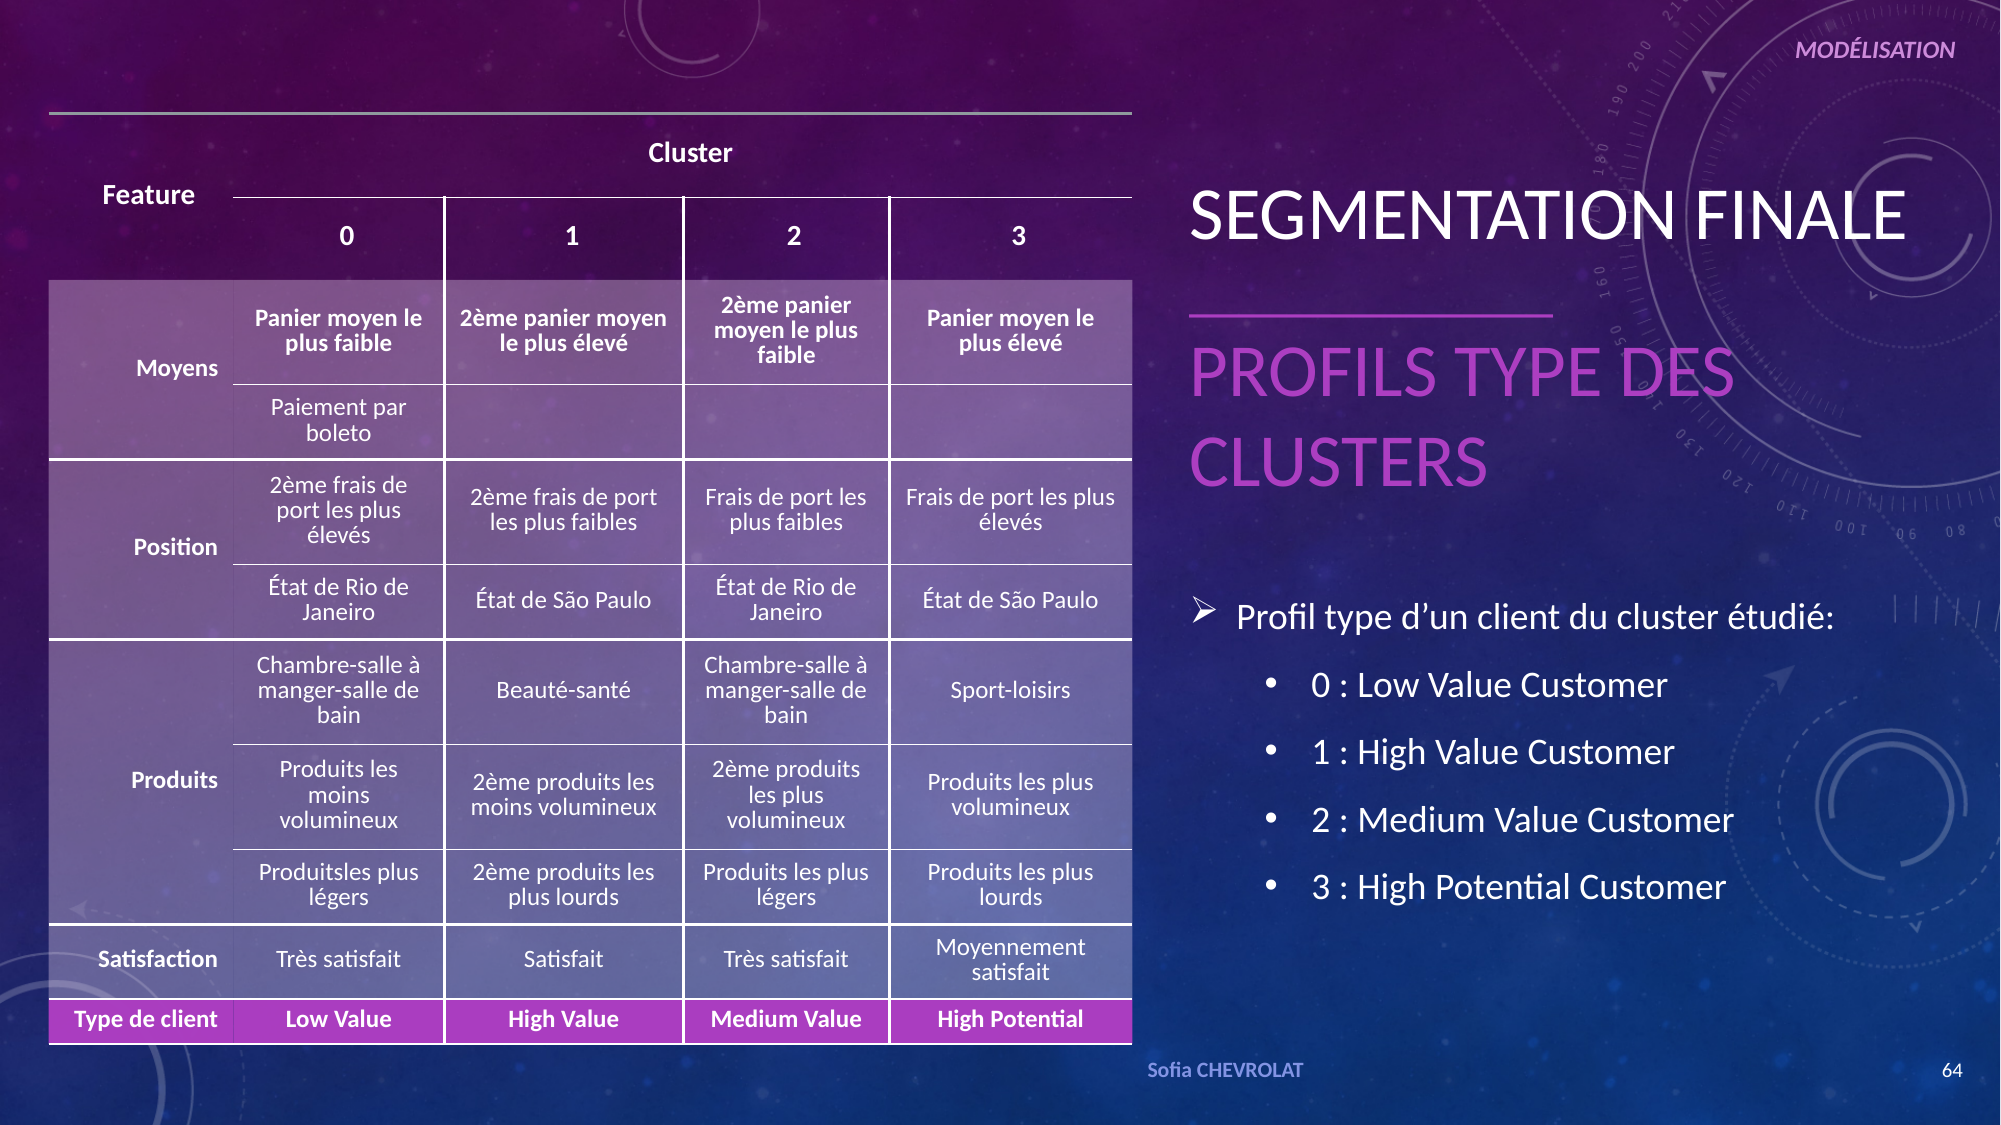

MODÉLISATION
SEGMENTATION FINALE
_____________
PROFILS TYPE des clusters
| Feature | Cluster |  |  |  |
| --- | --- | --- | --- | --- |
|  | 0 | 1 | 2 | 3 |
| Moyens | Panier moyen le plus faible | 2ème panier moyen le plus élevé | 2ème panier moyen le plus faible | Panier moyen le plus élevé |
|  | Paiement par boleto |  |  |  |
| Position | 2ème frais de port les plus élevés | 2ème frais de port les plus faibles | Frais de port les plus faibles | Frais de port les plus élevés |
|  | État de Rio de Janeiro | État de São Paulo | État de Rio de Janeiro | État de São Paulo |
| Produits | Chambre-salle à manger-salle de bain | Beauté-santé | Chambre-salle à manger-salle de bain | Sport-loisirs |
|  | Produits les moins volumineux | 2ème produits les moins volumineux | 2ème produits les plus volumineux | Produits les plus volumineux |
|  | Produitsles plus légers | 2ème produits les plus lourds | Produits les plus légers | Produits les plus lourds |
| Satisfaction | Très satisfait | Satisfait | Très satisfait | Moyennement satisfait |
| Type de client | Low Value | High Value | Medium Value | High Potential |
Profil type d’un client du cluster étudié:
0 : Low Value Customer
1 : High Value Customer
2 : Medium Value Customer
3 : High Potential Customer

Sofia CHEVROLAT
64